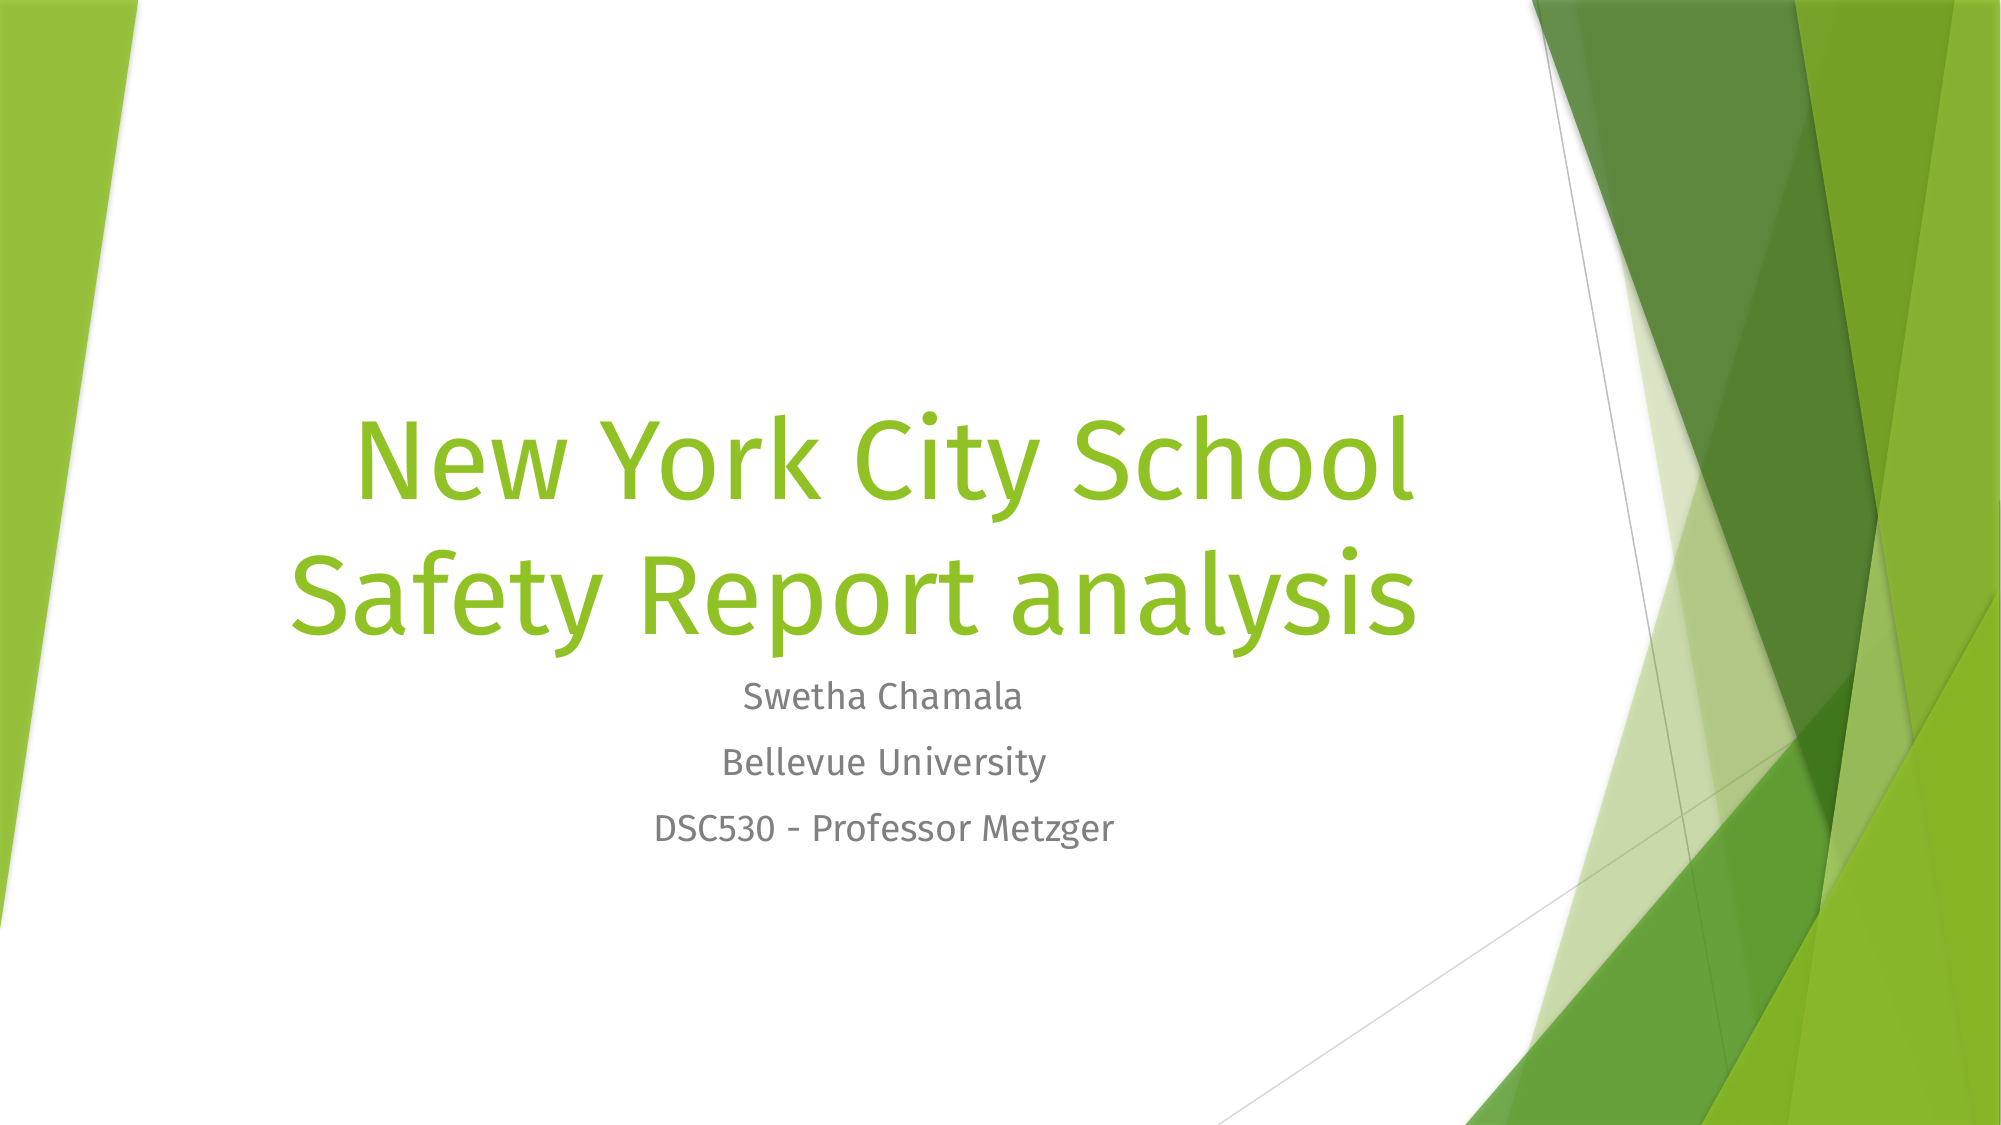

# New York City School Safety Report analysis
Swetha Chamala
Bellevue University
DSC530 - Professor Metzger